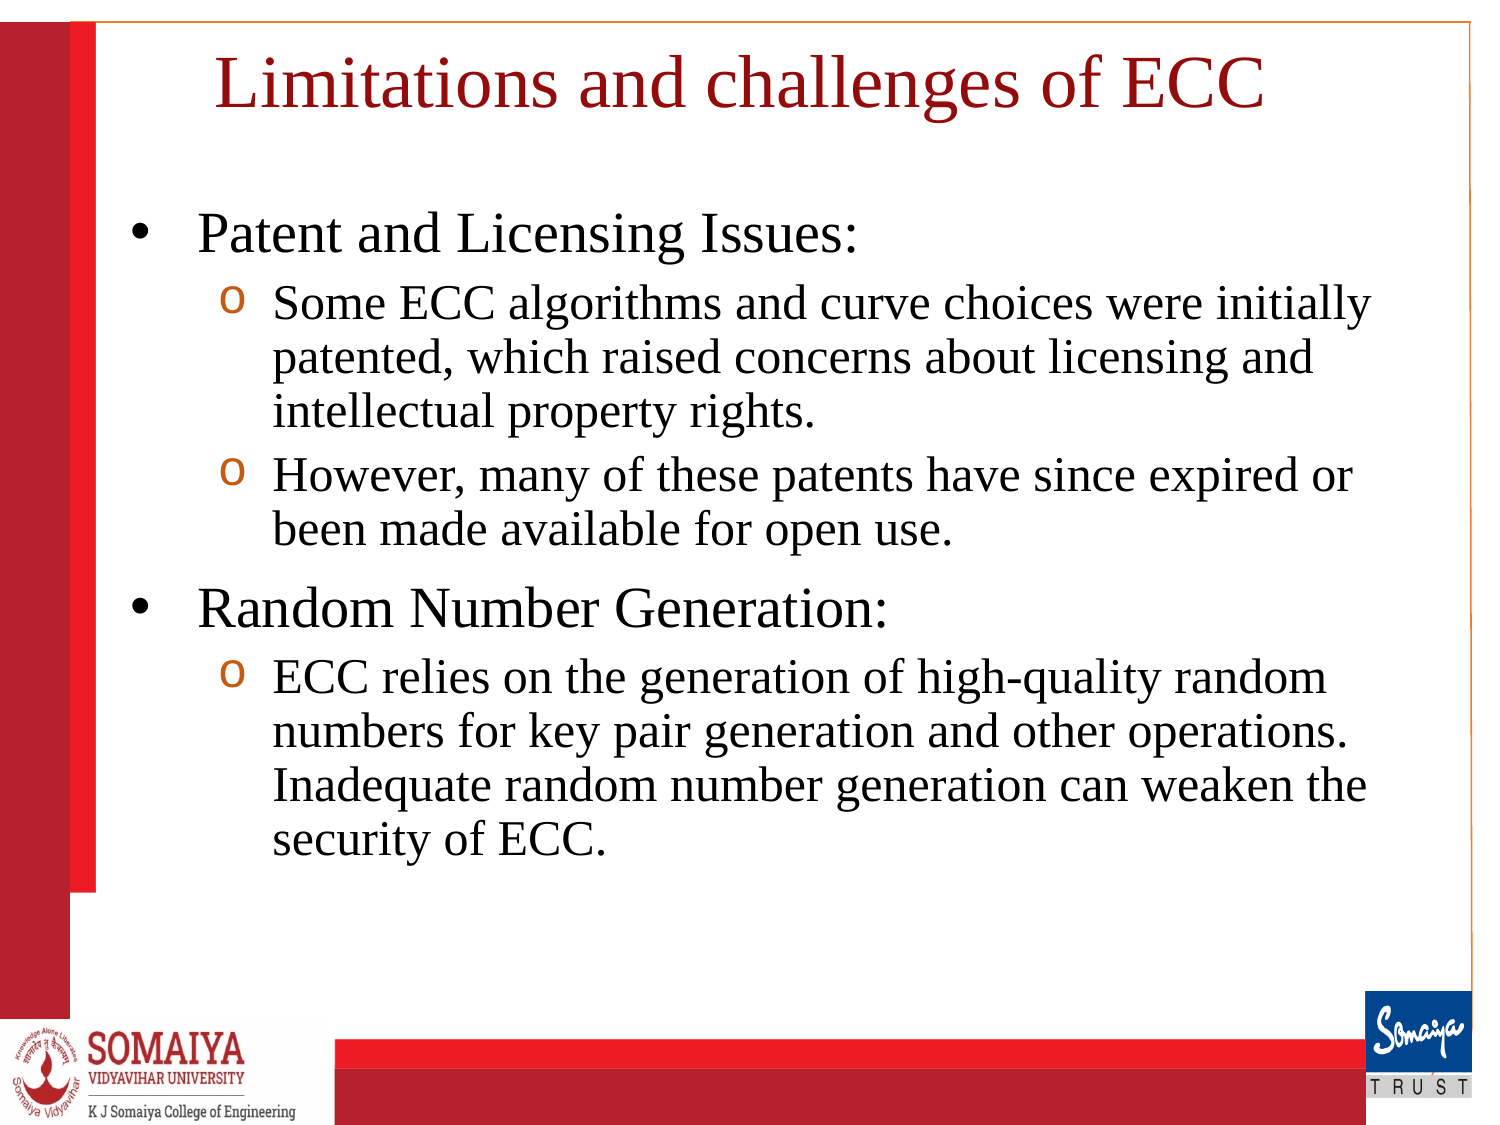

# Limitations and challenges of ECC
Patent and Licensing Issues:
Some ECC algorithms and curve choices were initially patented, which raised concerns about licensing and intellectual property rights.
However, many of these patents have since expired or been made available for open use.
Random Number Generation:
ECC relies on the generation of high-quality random numbers for key pair generation and other operations. Inadequate random number generation can weaken the security of ECC.